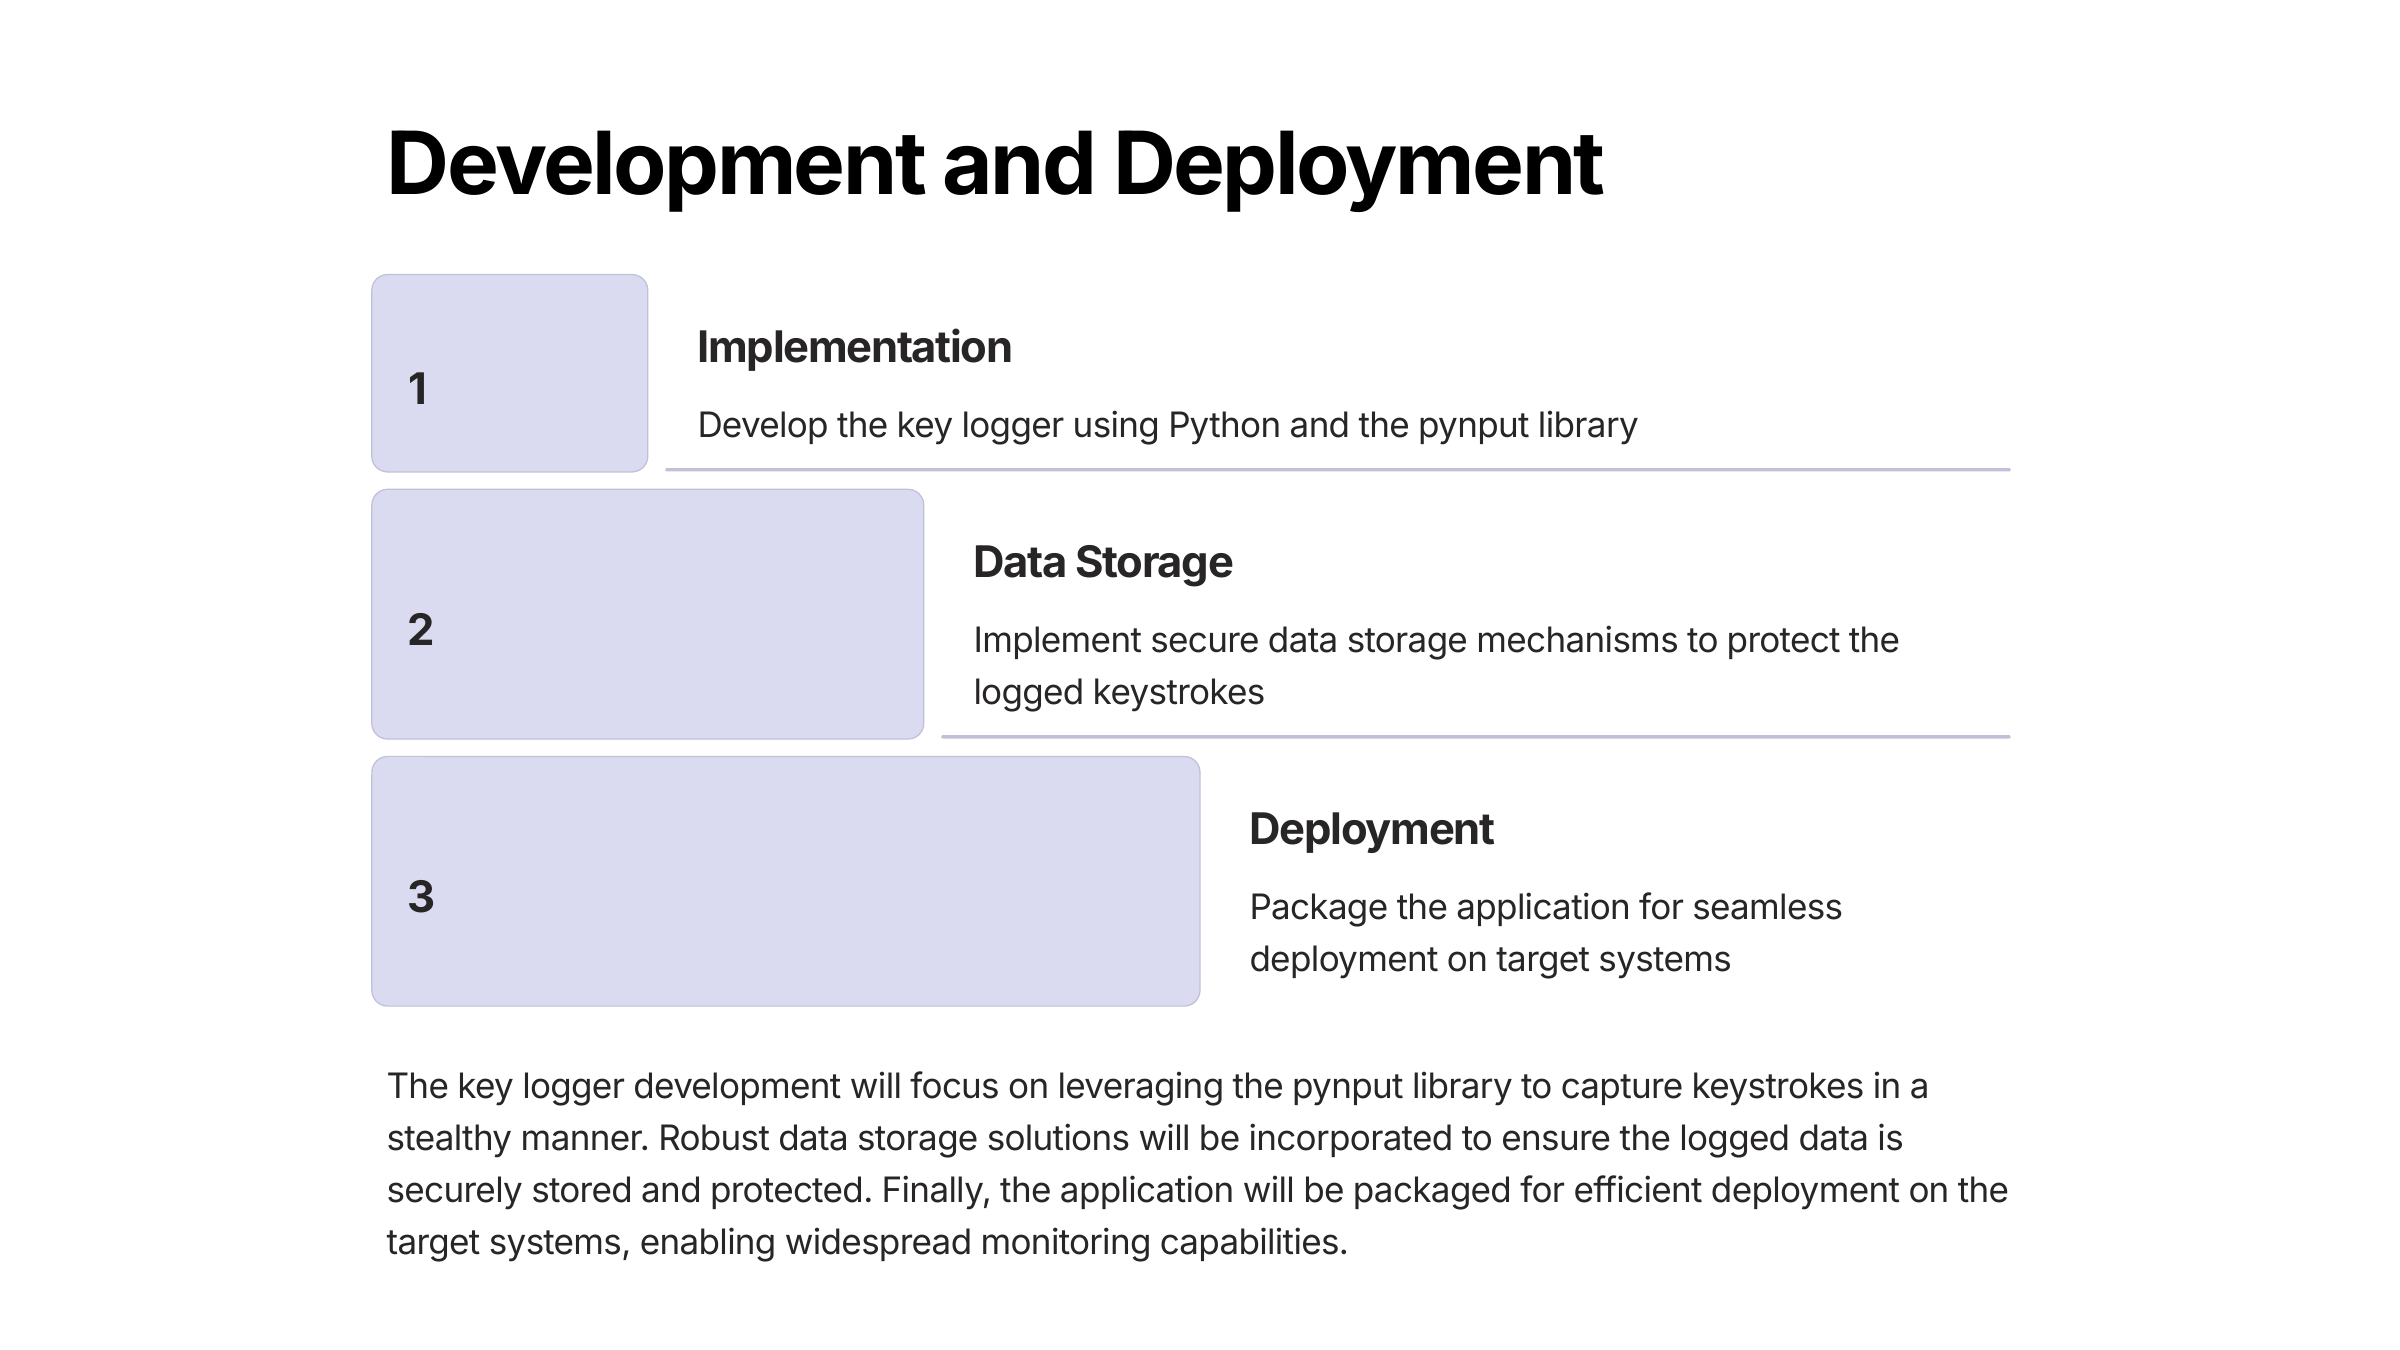

Development and Deployment

Implementation
1
Develop the key logger using Python and the pynput library

Data Storage
2
Implement secure data storage mechanisms to protect the logged keystrokes

Deployment
3
Package the application for seamless deployment on target systems
The key logger development will focus on leveraging the pynput library to capture keystrokes in a stealthy manner. Robust data storage solutions will be incorporated to ensure the logged data is securely stored and protected. Finally, the application will be packaged for efficient deployment on the target systems, enabling widespread monitoring capabilities.